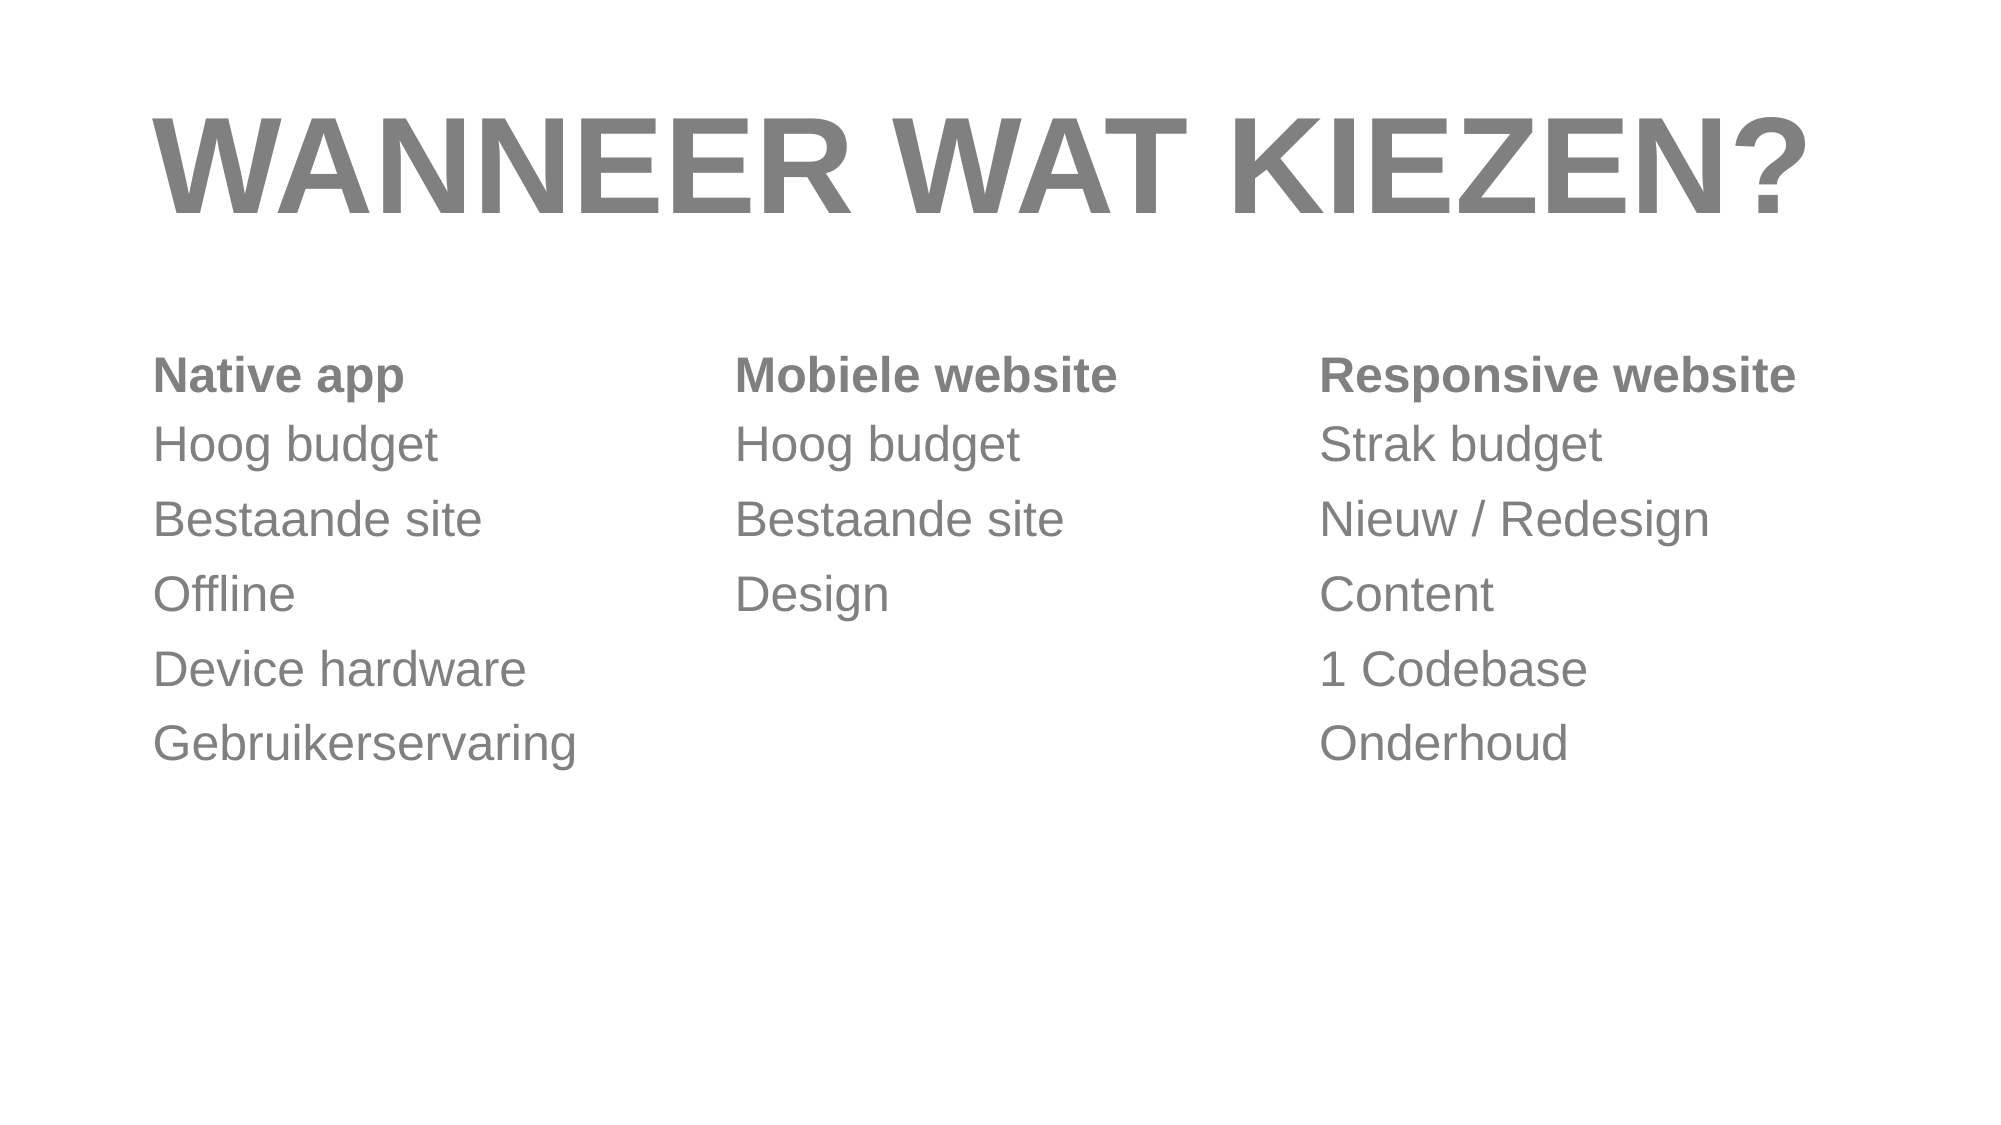

# WANNEER WAT KIEZEN?
Native app
Mobiele website
Responsive website
Hoog budget
Bestaande site
Offline
Device hardware
Gebruikerservaring
Hoog budget
Bestaande site
Design
Strak budget
Nieuw / Redesign
Content
1 Codebase
Onderhoud